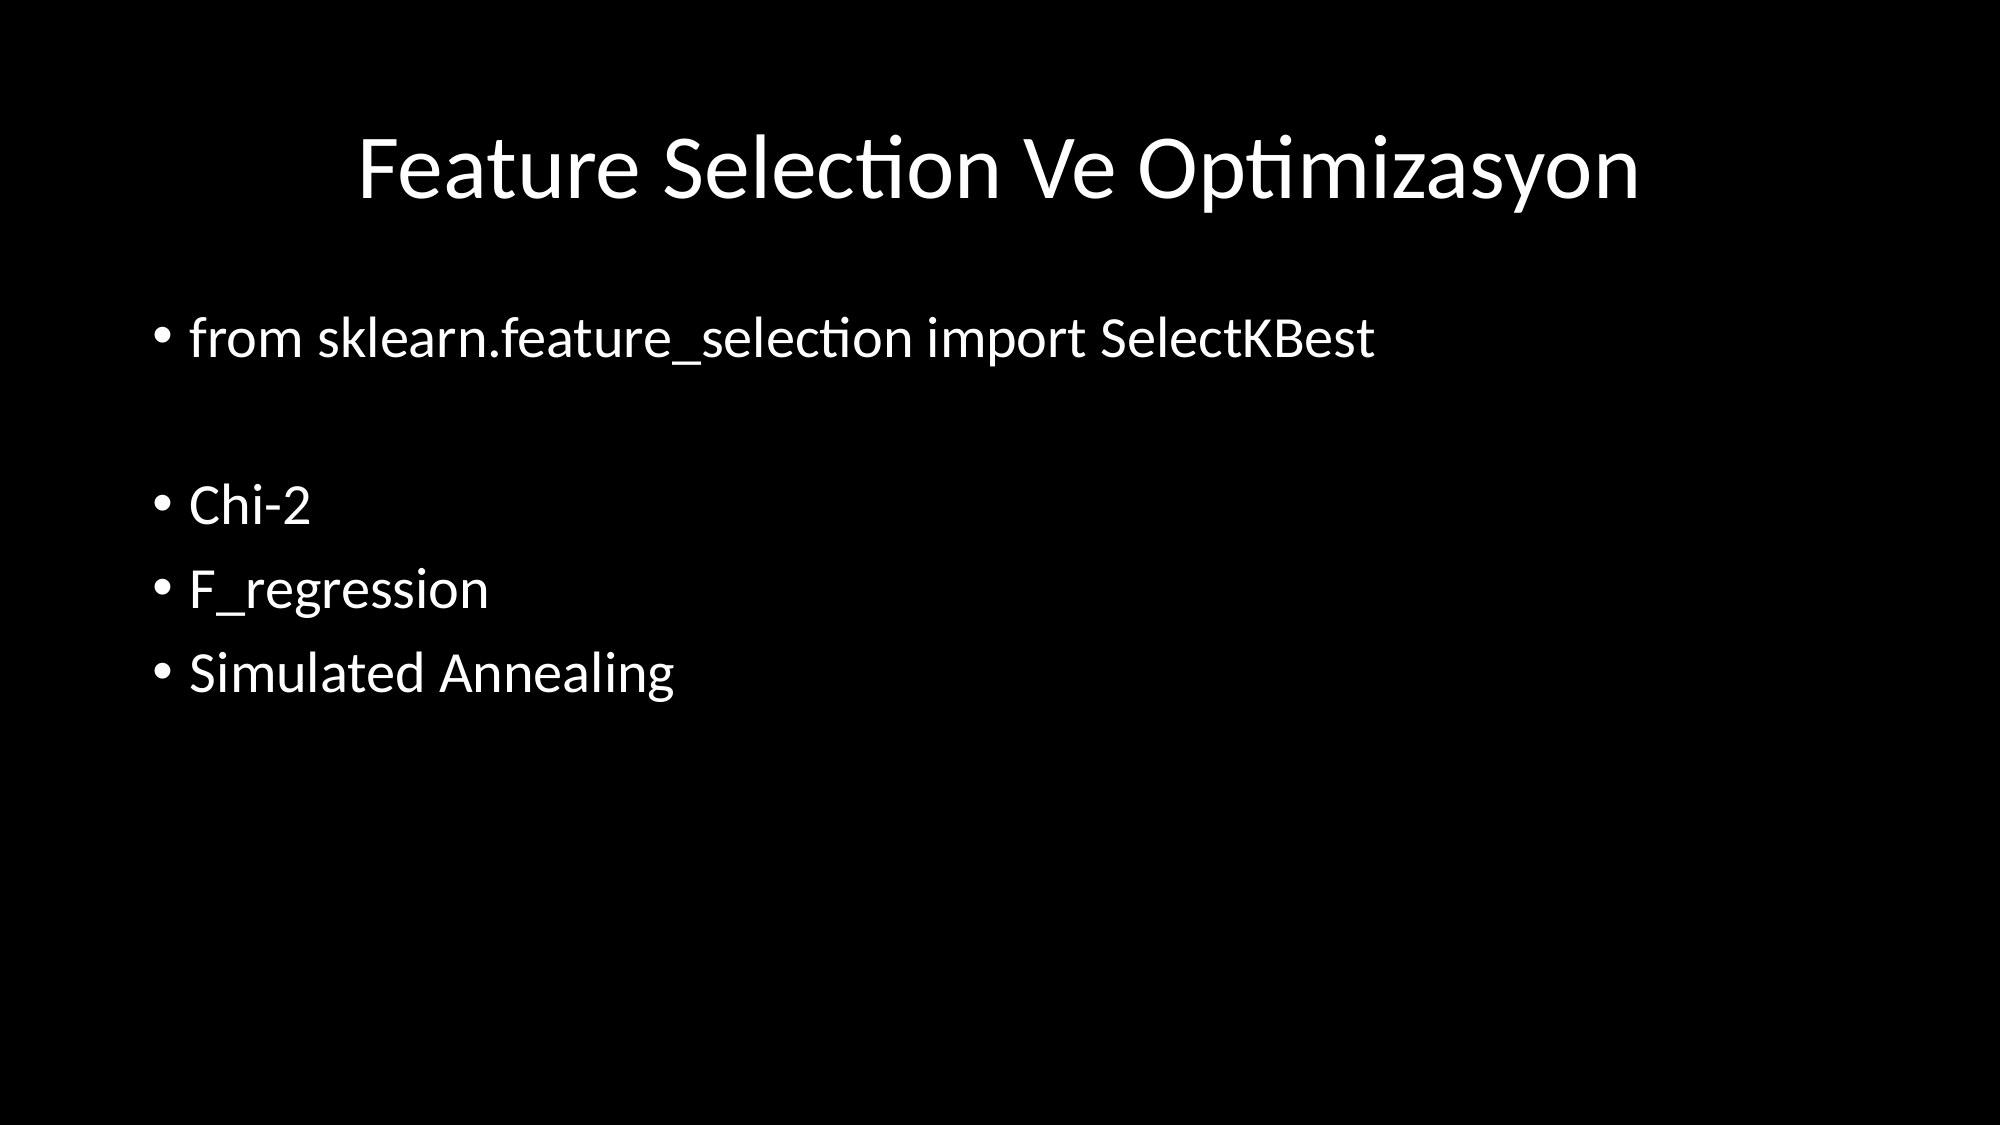

# Feature Selection Ve Optimizasyon
from sklearn.feature_selection import SelectKBest

Chi-2
F_regression
Simulated Annealing